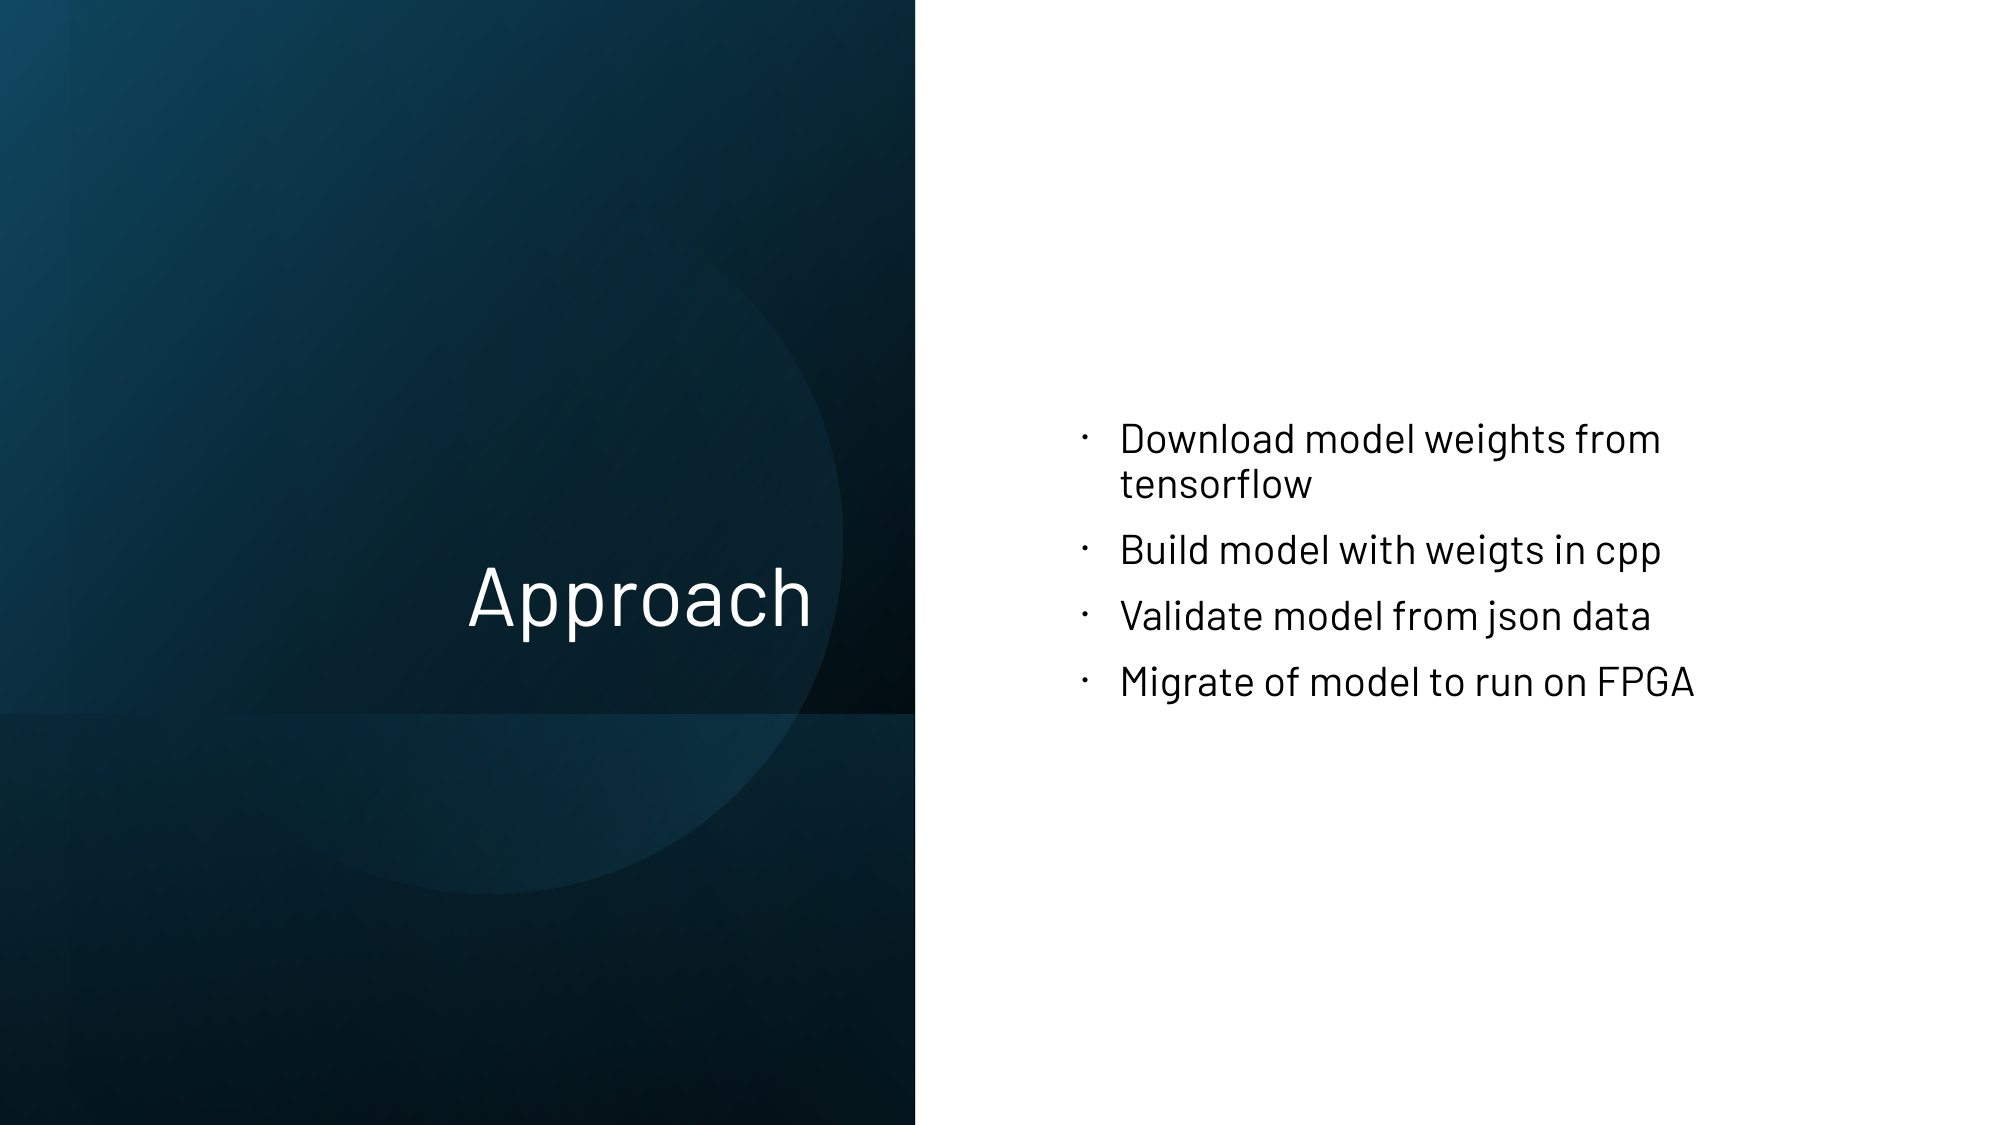

Approach

Download model weights from tensorflow
Build model with weigts in cpp
Validate model from json data
Migrate of model to run on FPGA